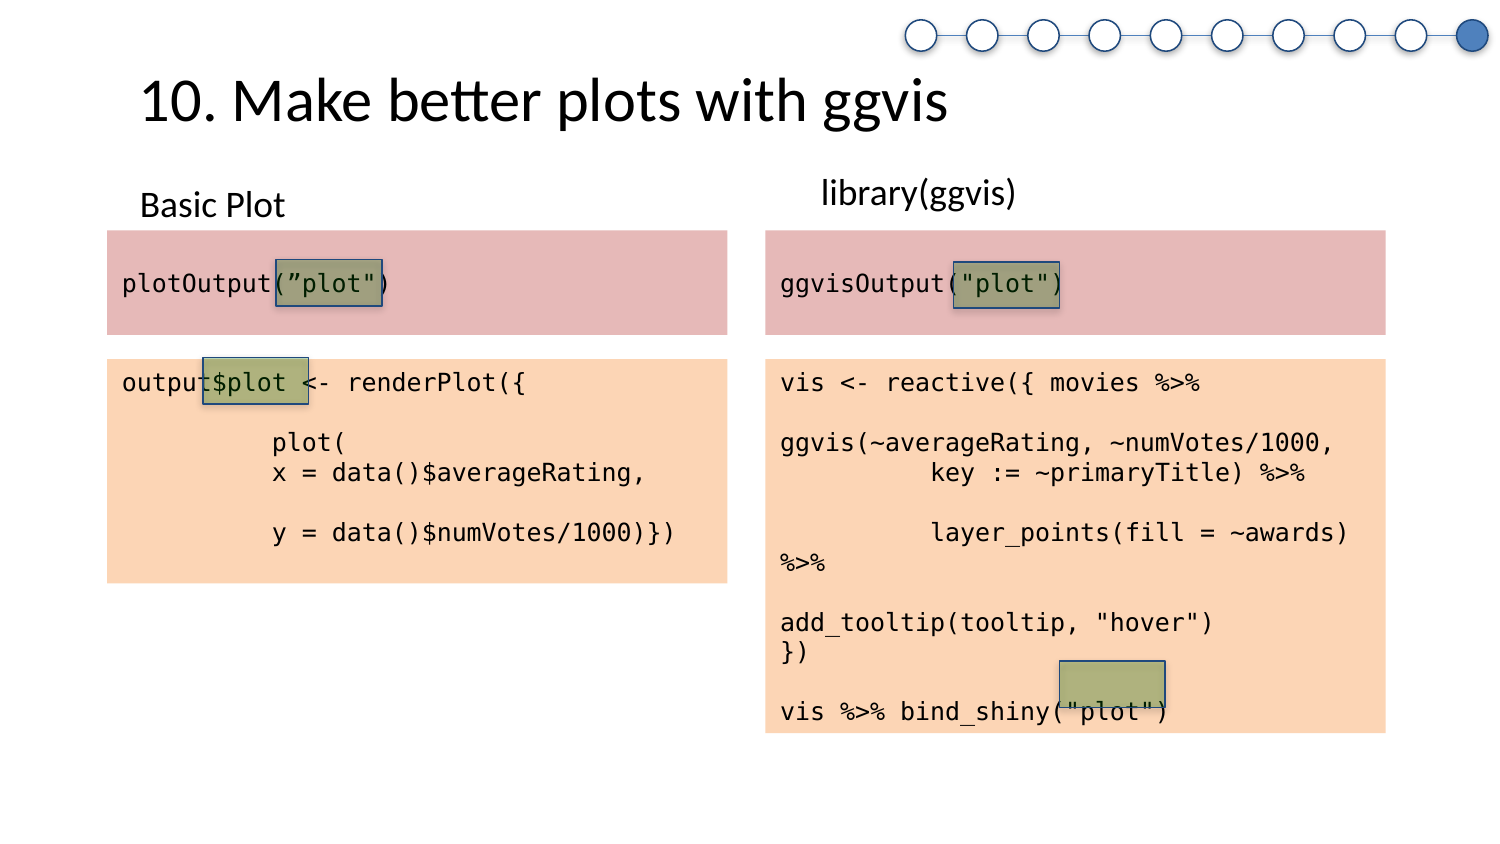

10. Make better plots with ggvis
library(ggvis)
Basic Plot

plotOutput(”plot")

ggvisOutput("plot")

output$plot <- renderPlot({

	plot(
	x = data()$averageRating,
	y = data()$numVotes/1000)})

vis <- reactive({ movies %>%
                      ggvis(~averageRating, ~numVotes/1000,
	key := ~primaryTitle) %>%

	layer_points(fill = ~awards) %>%
                      	add_tooltip(tooltip, "hover")
})

vis %>% bind_shiny("plot")